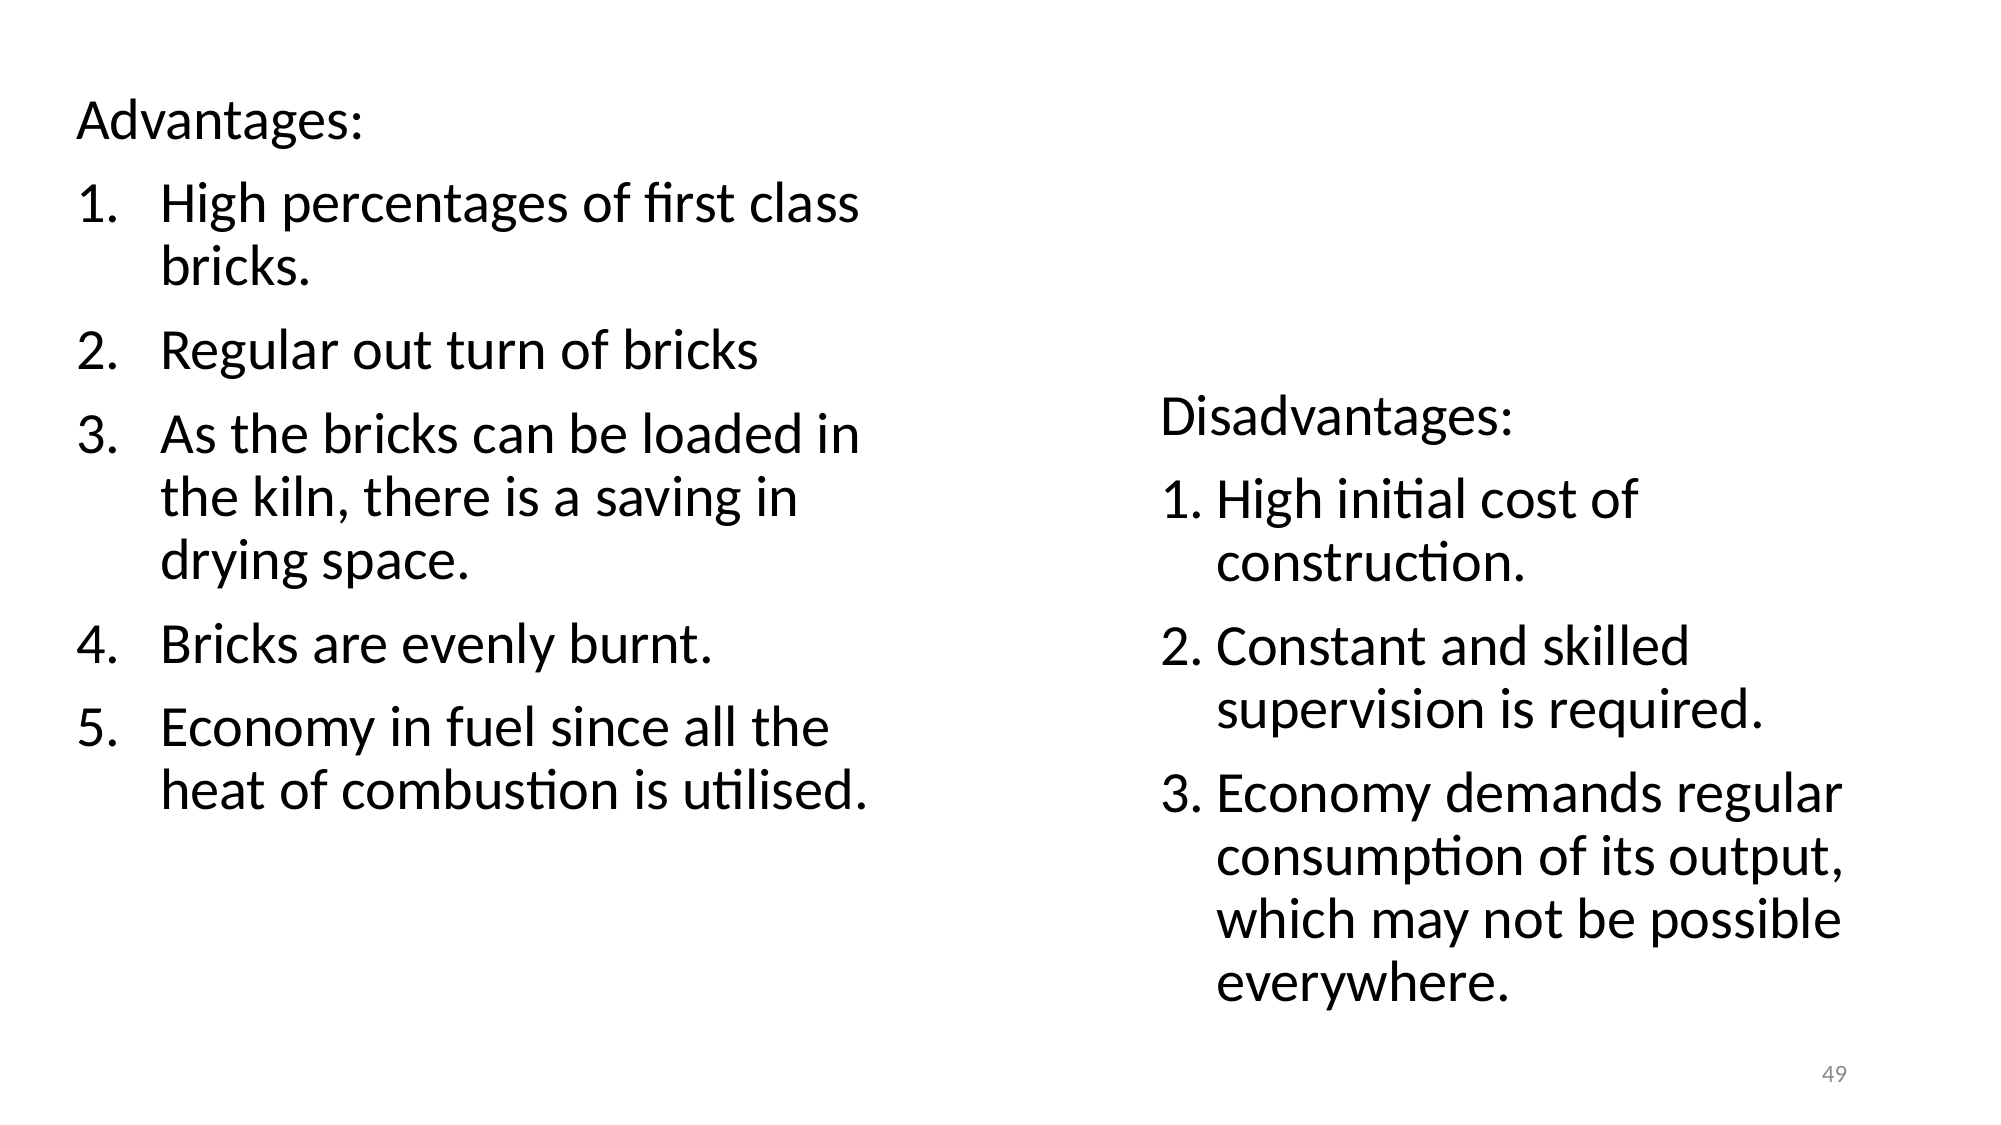

Advantages:
High percentages of first class bricks.
Regular out turn of bricks
As the bricks can be loaded in the kiln, there is a saving in drying space.
Bricks are evenly burnt.
Economy in fuel since all the heat of combustion is utilised.
Disadvantages:
High initial cost of construction.
Constant and skilled supervision is required.
Economy demands regular consumption of its output, which may not be possible everywhere.
49